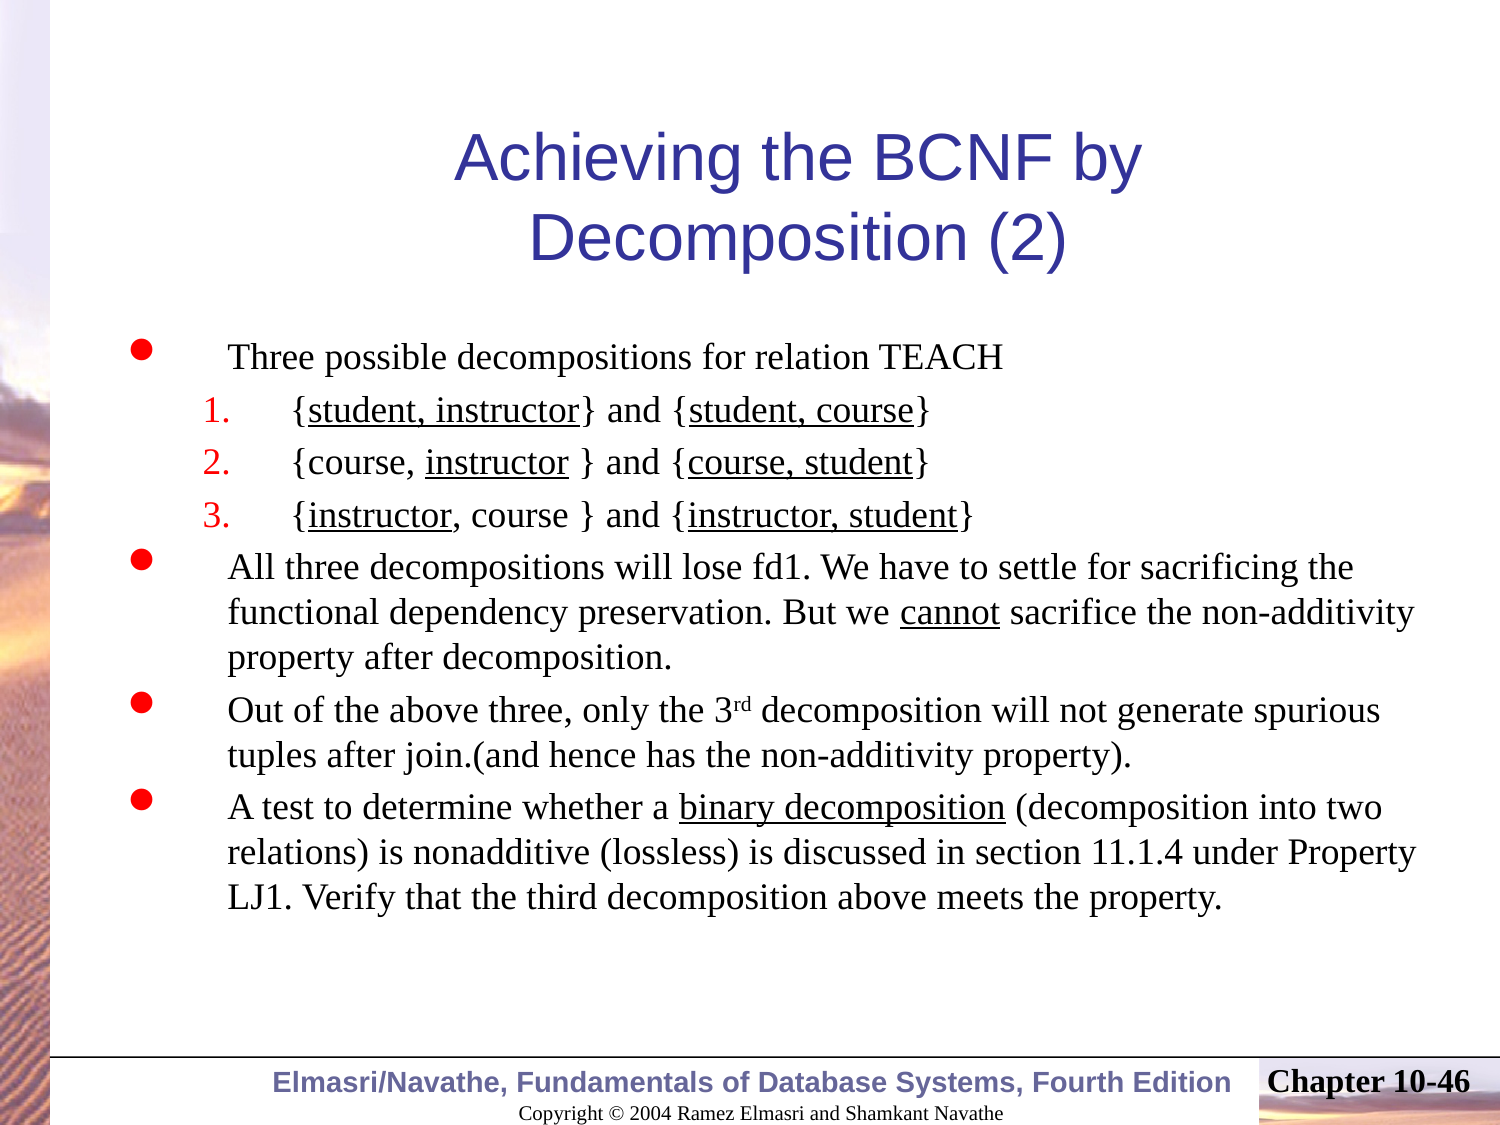

# Achieving the BCNF by Decomposition (2)
Three possible decompositions for relation TEACH
{student, instructor} and {student, course}
{course, instructor } and {course, student}
{instructor, course } and {instructor, student}
All three decompositions will lose fd1. We have to settle for sacrificing the functional dependency preservation. But we cannot sacrifice the non-additivity property after decomposition.
Out of the above three, only the 3rd decomposition will not generate spurious tuples after join.(and hence has the non-additivity property).
A test to determine whether a binary decomposition (decomposition into two relations) is nonadditive (lossless) is discussed in section 11.1.4 under Property LJ1. Verify that the third decomposition above meets the property.

Chapter 10-46